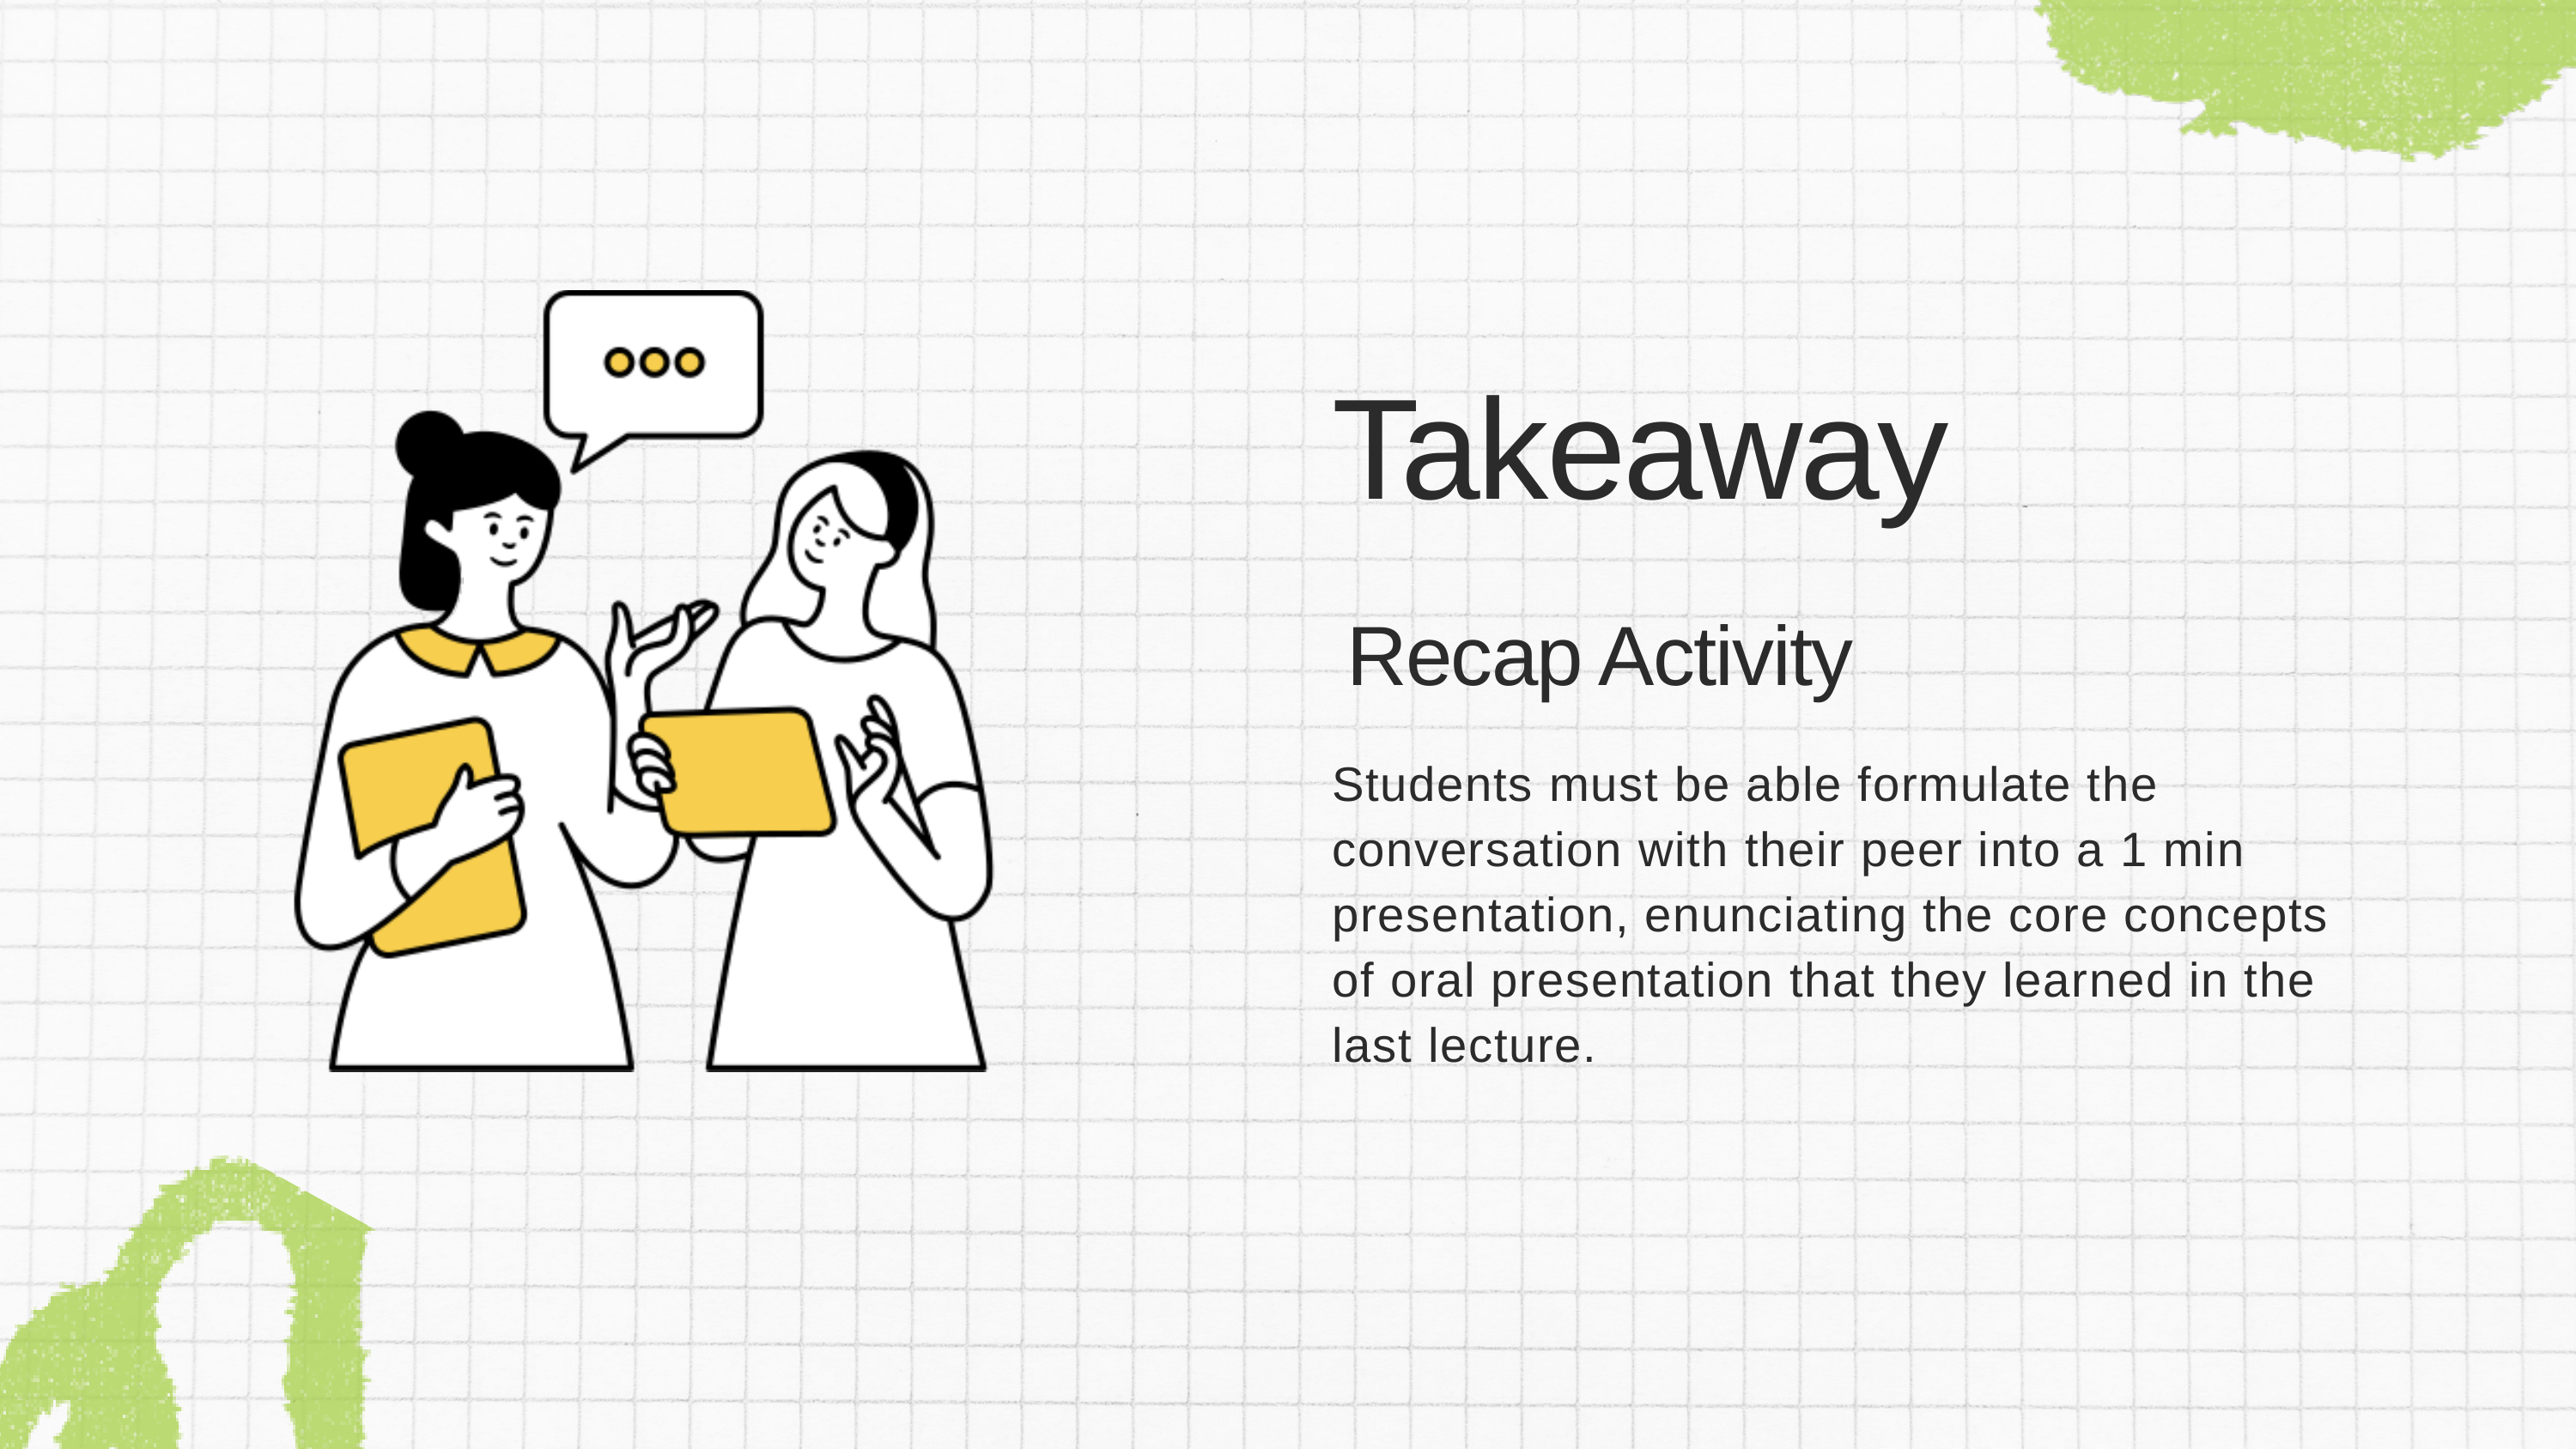

Takeaway
Recap Activity
Students must be able formulate the conversation with their peer into a 1 min presentation, enunciating the core concepts of oral presentation that they learned in the last lecture.